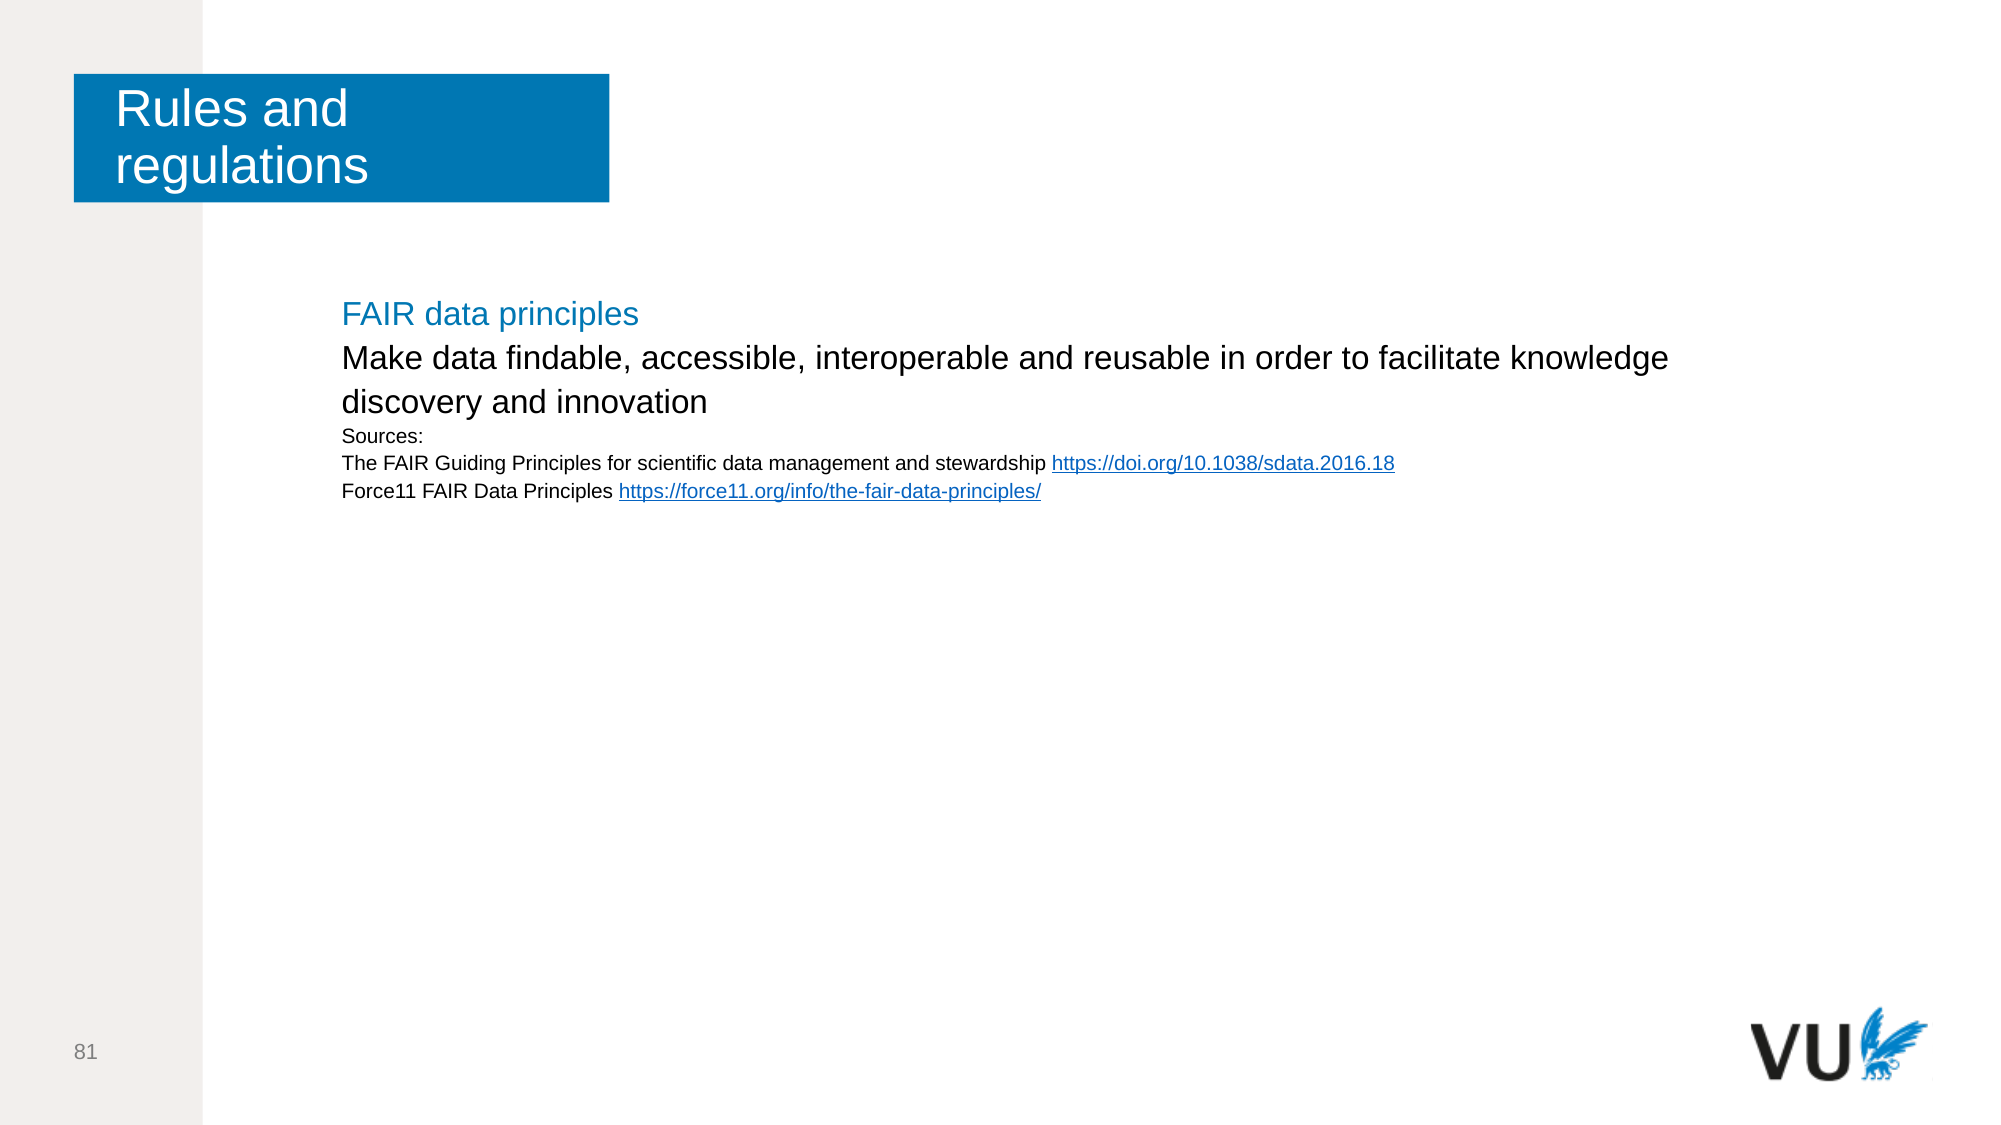

# Rules and regulations
FAIR data principles
Make data findable, accessible, interoperable and reusable in order to facilitate knowledge discovery and innovation
Sources:
The FAIR Guiding Principles for scientific data management and stewardship https://doi.org/10.1038/sdata.2016.18
Force11 FAIR Data Principles https://force11.org/info/the-fair-data-principles/

81